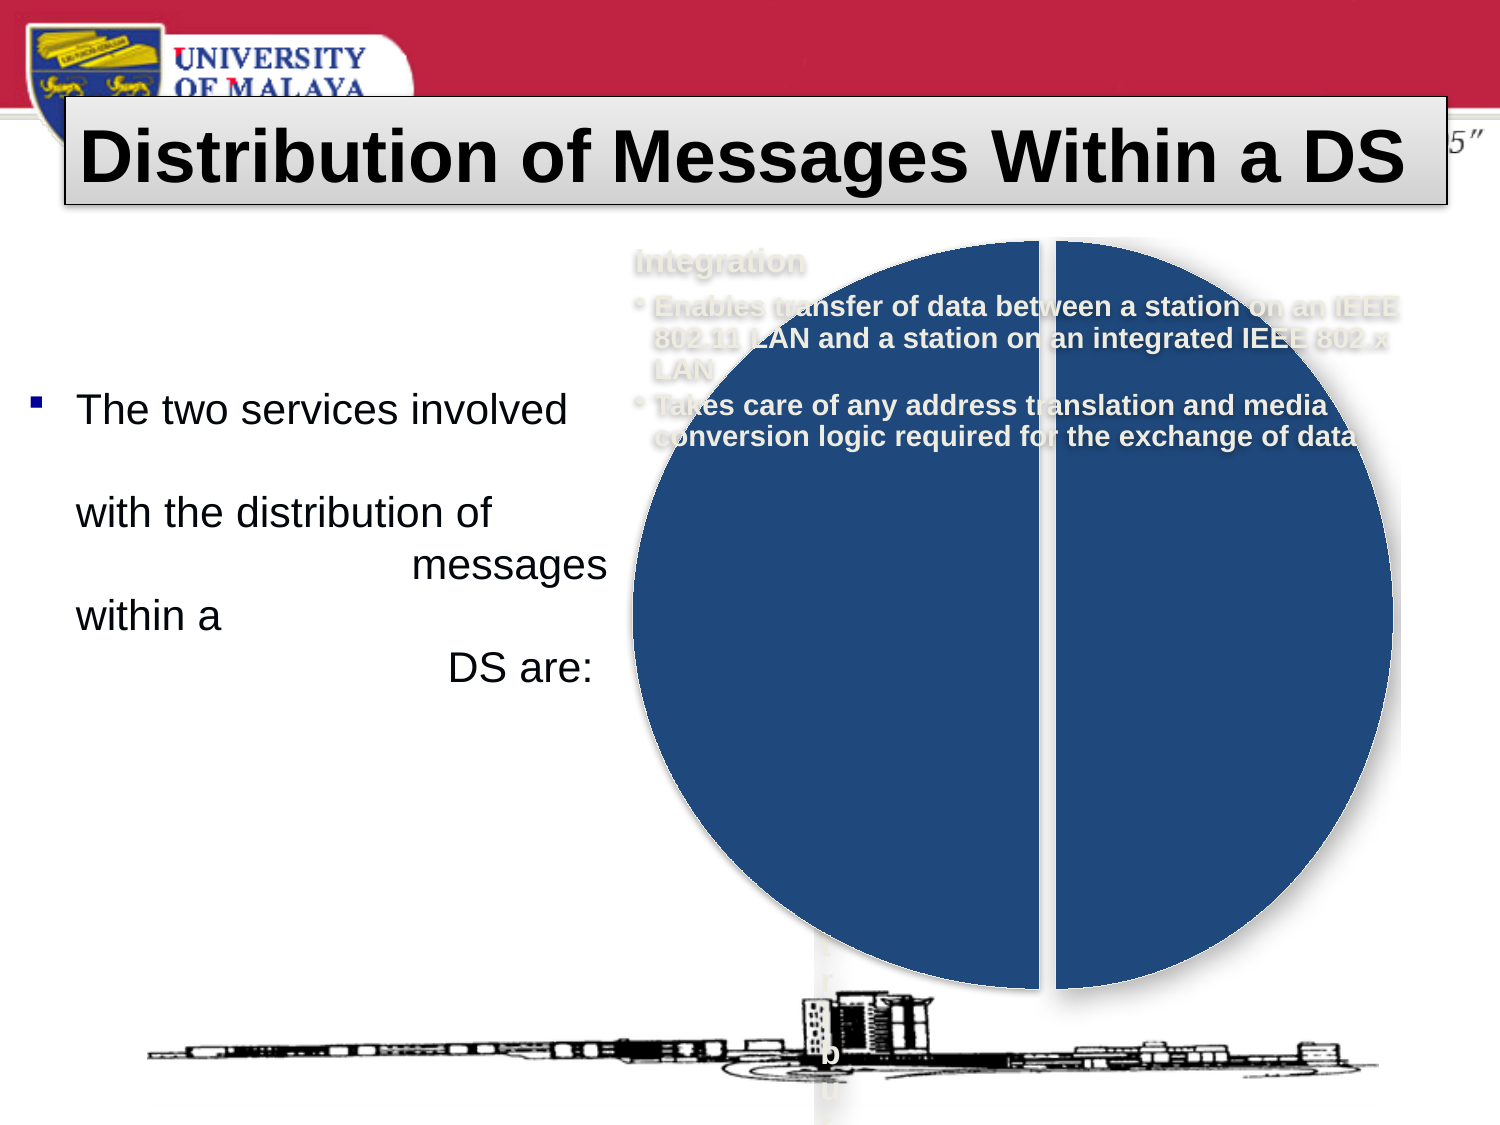

# Distribution of Messages Within a DS
Distribution
The primary service used by stations to exchange MPDUs when the MPDUs must traverse the DS to get from a station in one BSS to a station in another BSS
Integration
Enables transfer of data between a station on an IEEE 802.11 LAN and a station on an integrated IEEE 802.x LAN
Takes care of any address translation and media conversion logic required for the exchange of data
The two services involved                                             with the distribution of                                       messages within a                                                                DS are: